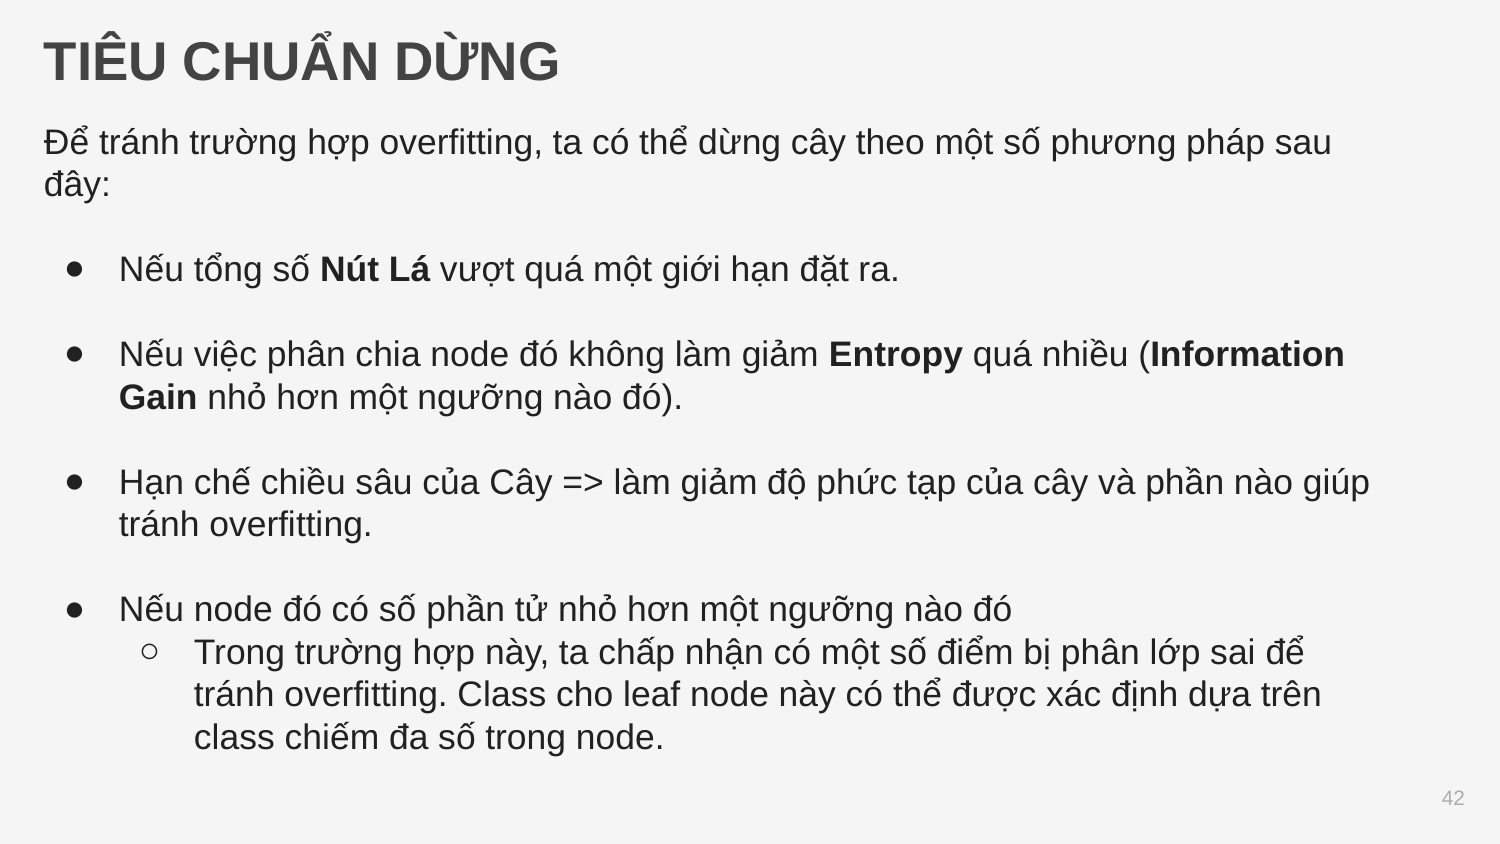

# TIÊU CHUẨN DỪNG
Để tránh trường hợp overfitting, ta có thể dừng cây theo một số phương pháp sau đây:

Nếu tổng số Nút Lá vượt quá một giới hạn đặt ra.

Nếu việc phân chia node đó không làm giảm Entropy quá nhiều (Information Gain nhỏ hơn một ngưỡng nào đó).

Hạn chế chiều sâu của Cây => làm giảm độ phức tạp của cây và phần nào giúp tránh overfitting.

Nếu node đó có số phần tử nhỏ hơn một ngưỡng nào đó
Trong trường hợp này, ta chấp nhận có một số điểm bị phân lớp sai để tránh overfitting. Class cho leaf node này có thể được xác định dựa trên class chiếm đa số trong node.

42